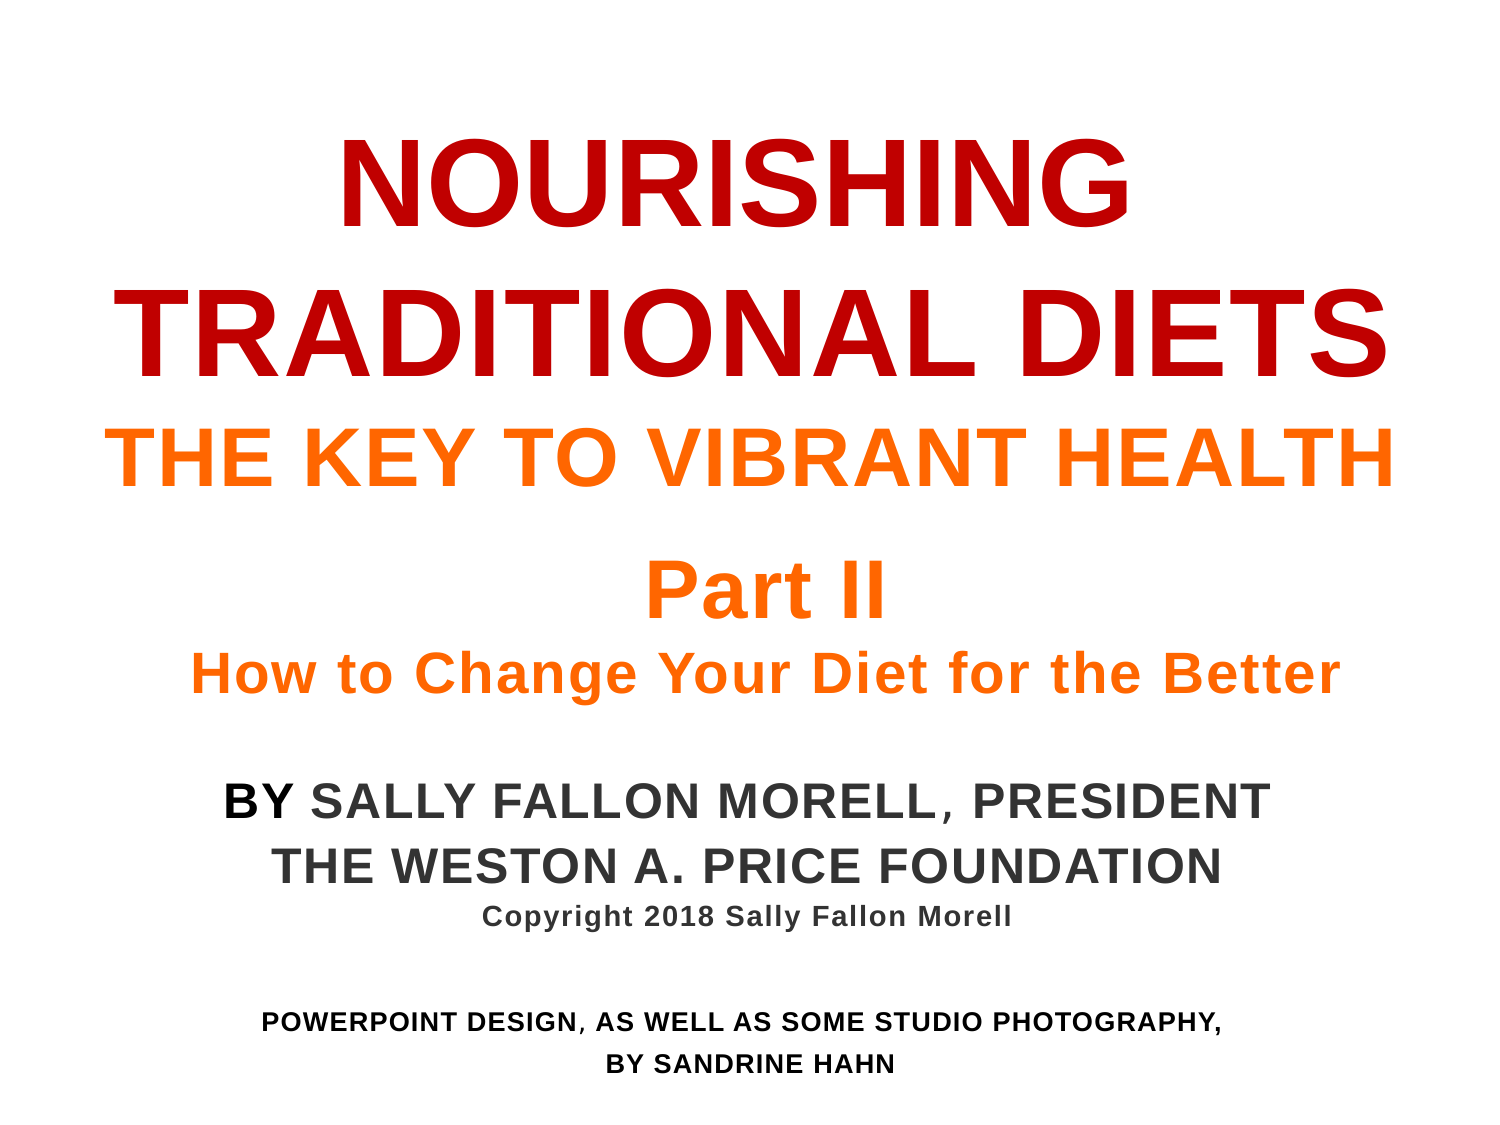

NOURISHING
TRADITIONAL DIETS
THE KEY TO VIBRANT HEALTH
Part II
How to Change Your Diet for the Better
BY SALLY FALLON MORELL, PRESIDENT
THE WESTON A. PRICE FOUNDATION
Copyright 2018 Sally Fallon Morell
POWERPOINT DESIGN, AS WELL AS SOME STUDIO PHOTOGRAPHY,
BY SANDRINE HAHN